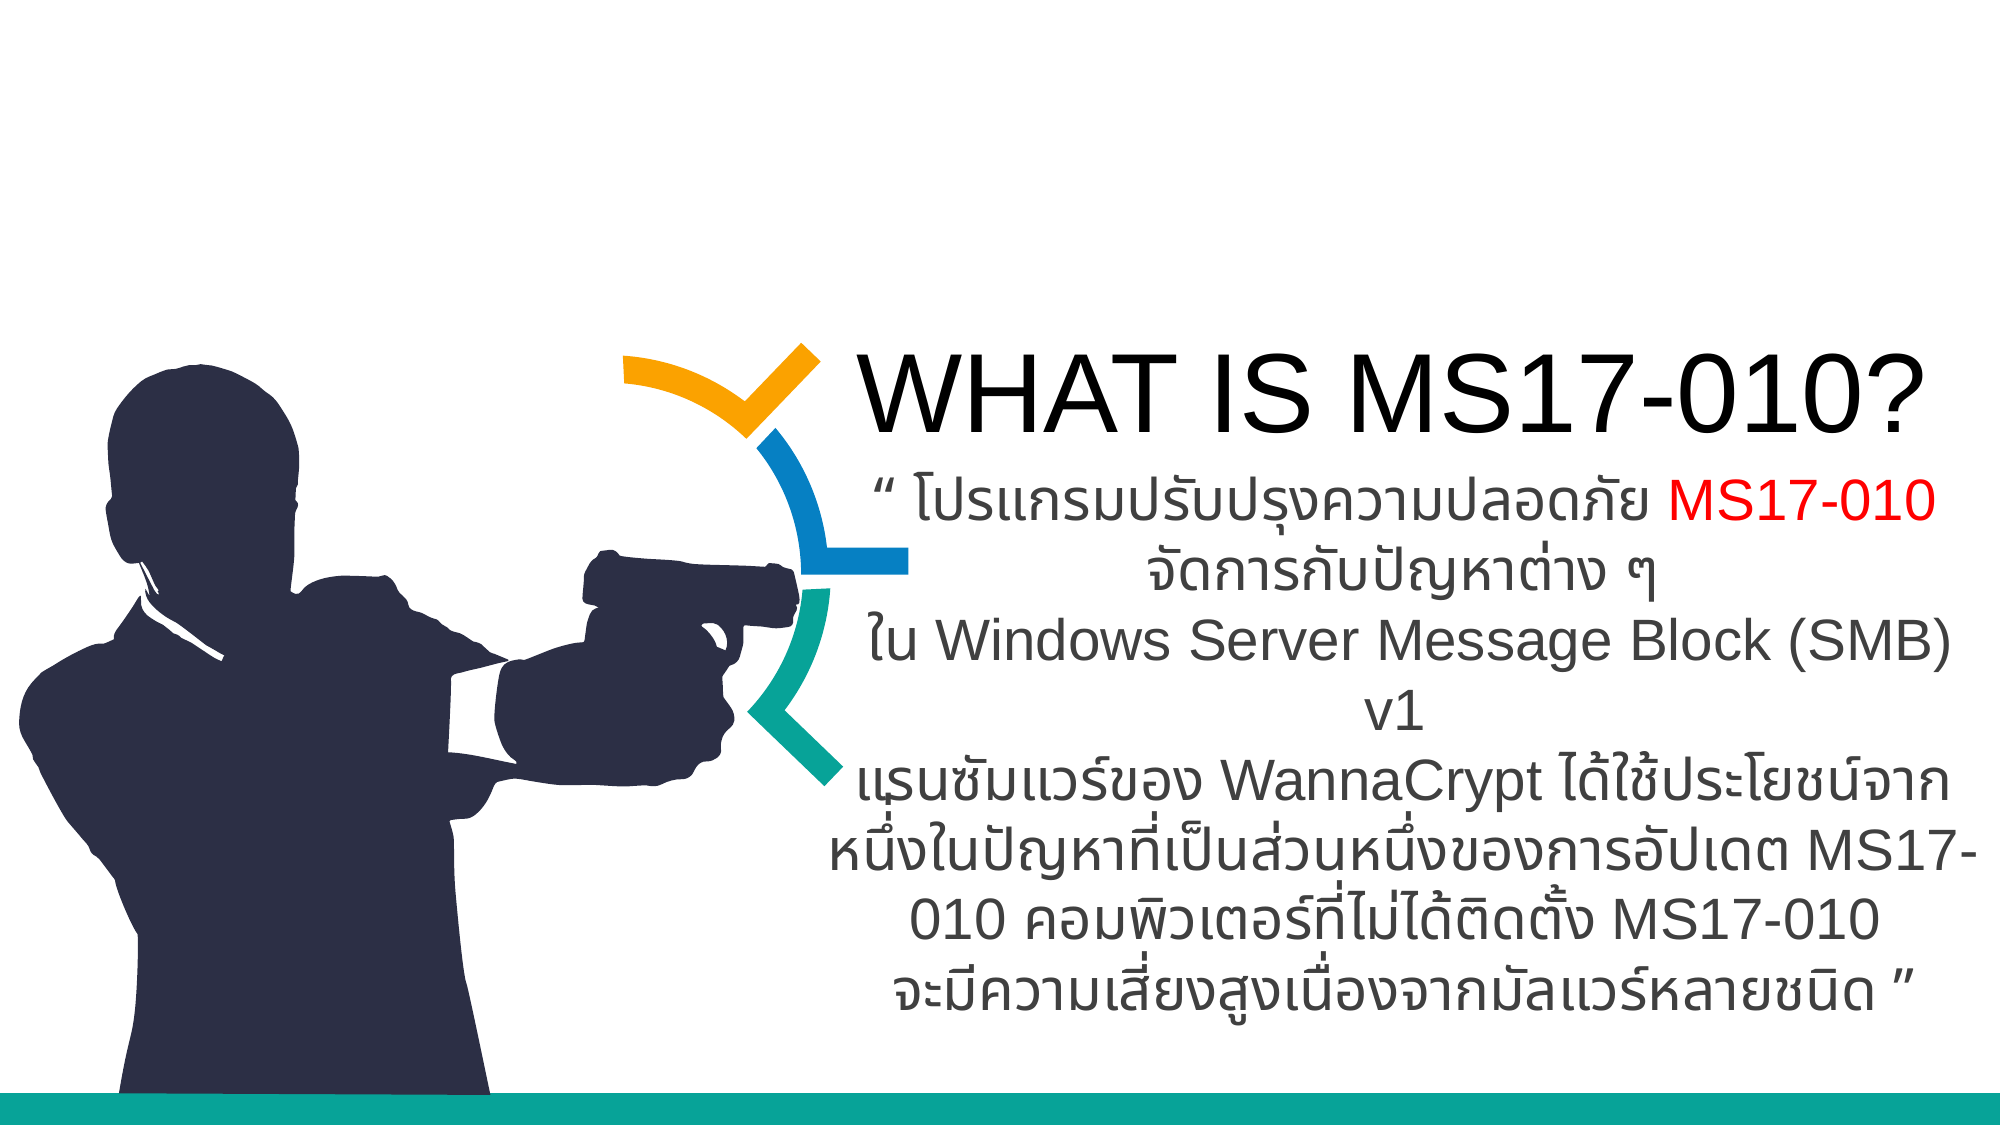

WHAT IS MS17-010?

“ โปรแกรมปรับปรุงความปลอดภัย MS17-010 จัดการกับปัญหาต่าง ๆ
 ใน Windows Server Message Block (SMB) v1
แรนซัมแวร์ของ WannaCrypt ได้ใช้ประโยชน์จากหนึ่่งในปัญหาที่เป็นส่วนหนึ่งของการอัปเดต MS17-010 คอมพิวเตอร์ที่ไม่ได้ติดตั้ง MS17-010
จะมีความเสี่ยงสูงเนื่องจากมัลแวร์หลายชนิด ”